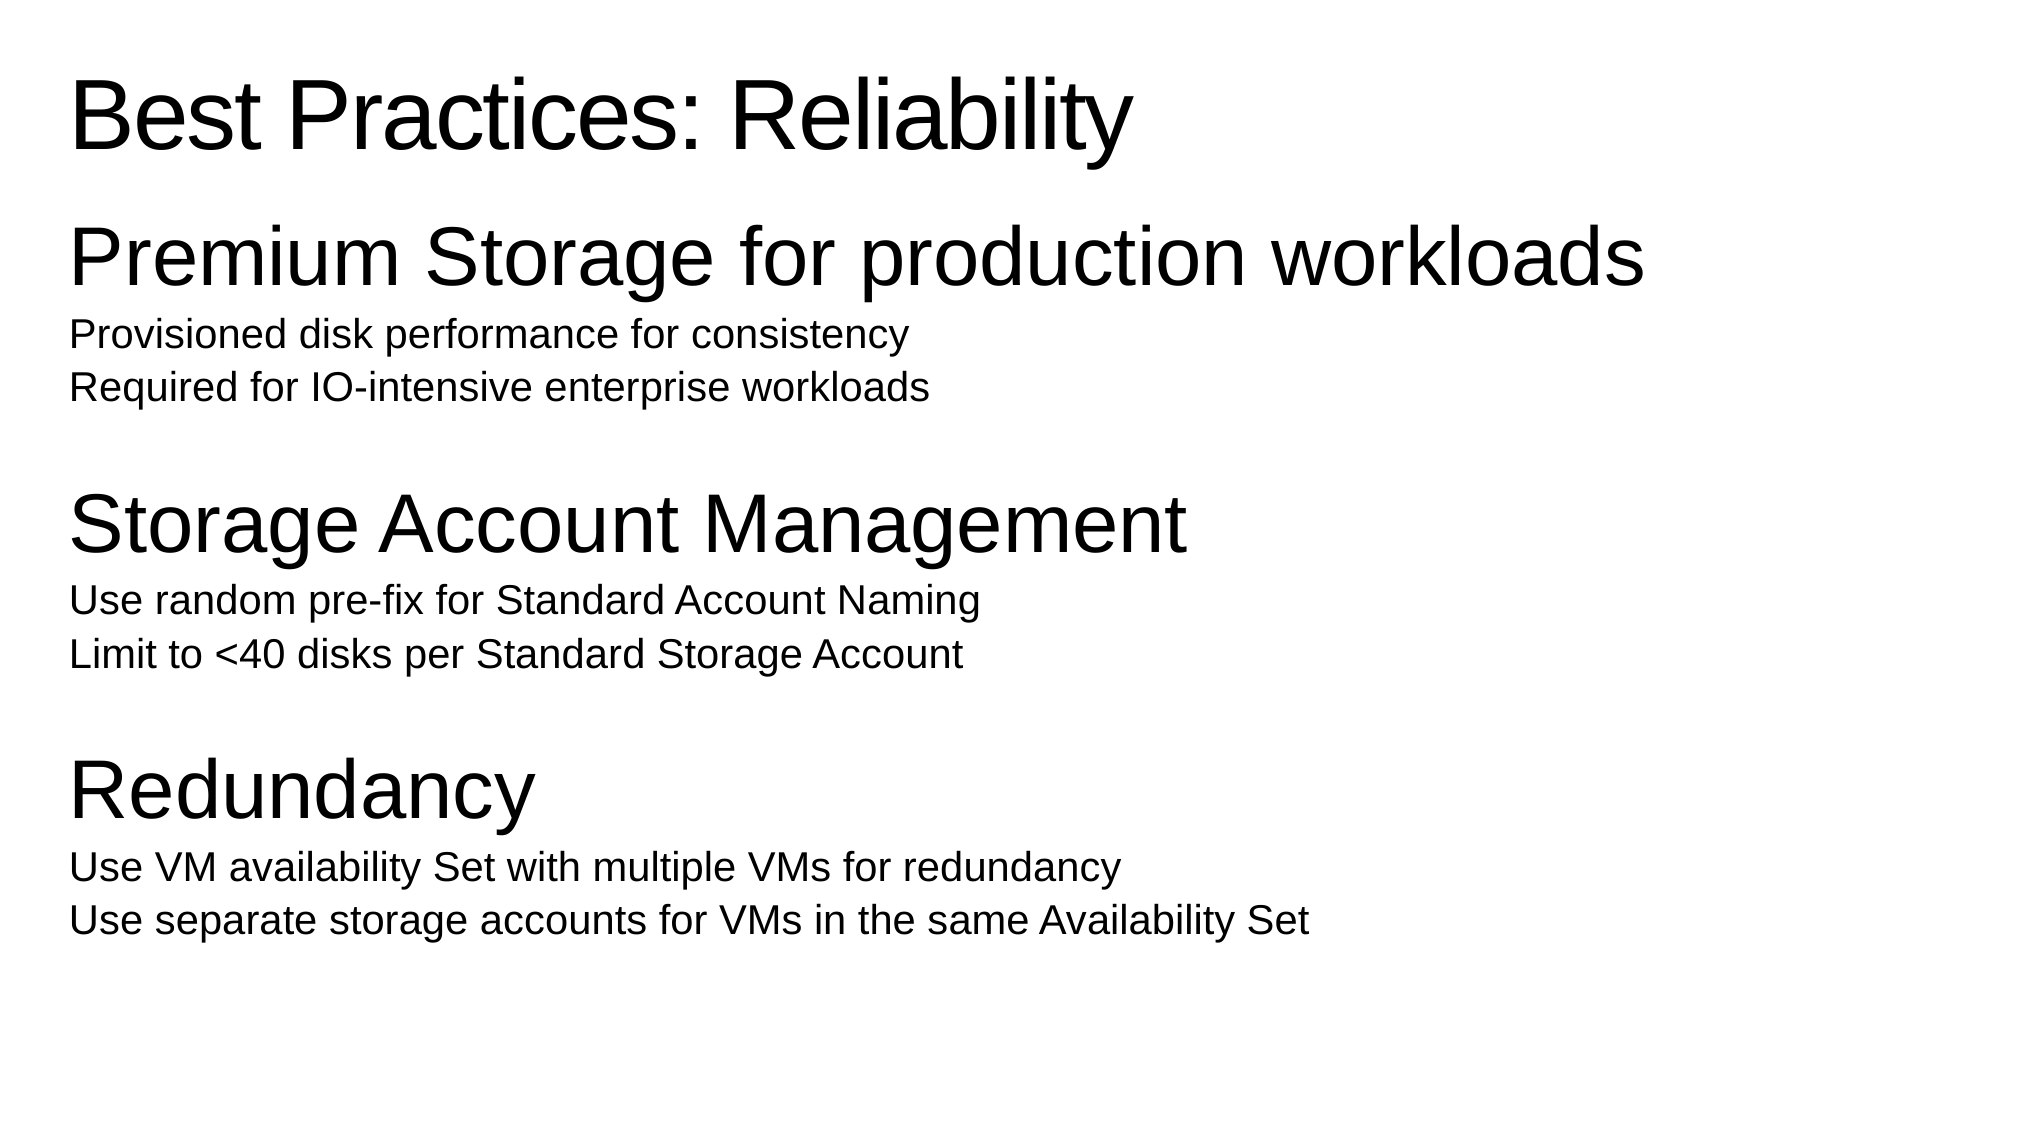

# Best Practices: Reliability
Premium Storage for production workloads
Provisioned disk performance for consistency
Required for IO-intensive enterprise workloads

Storage Account Management
Use random pre-fix for Standard Account Naming
Limit to <40 disks per Standard Storage Account

Redundancy
Use VM availability Set with multiple VMs for redundancy
Use separate storage accounts for VMs in the same Availability Set